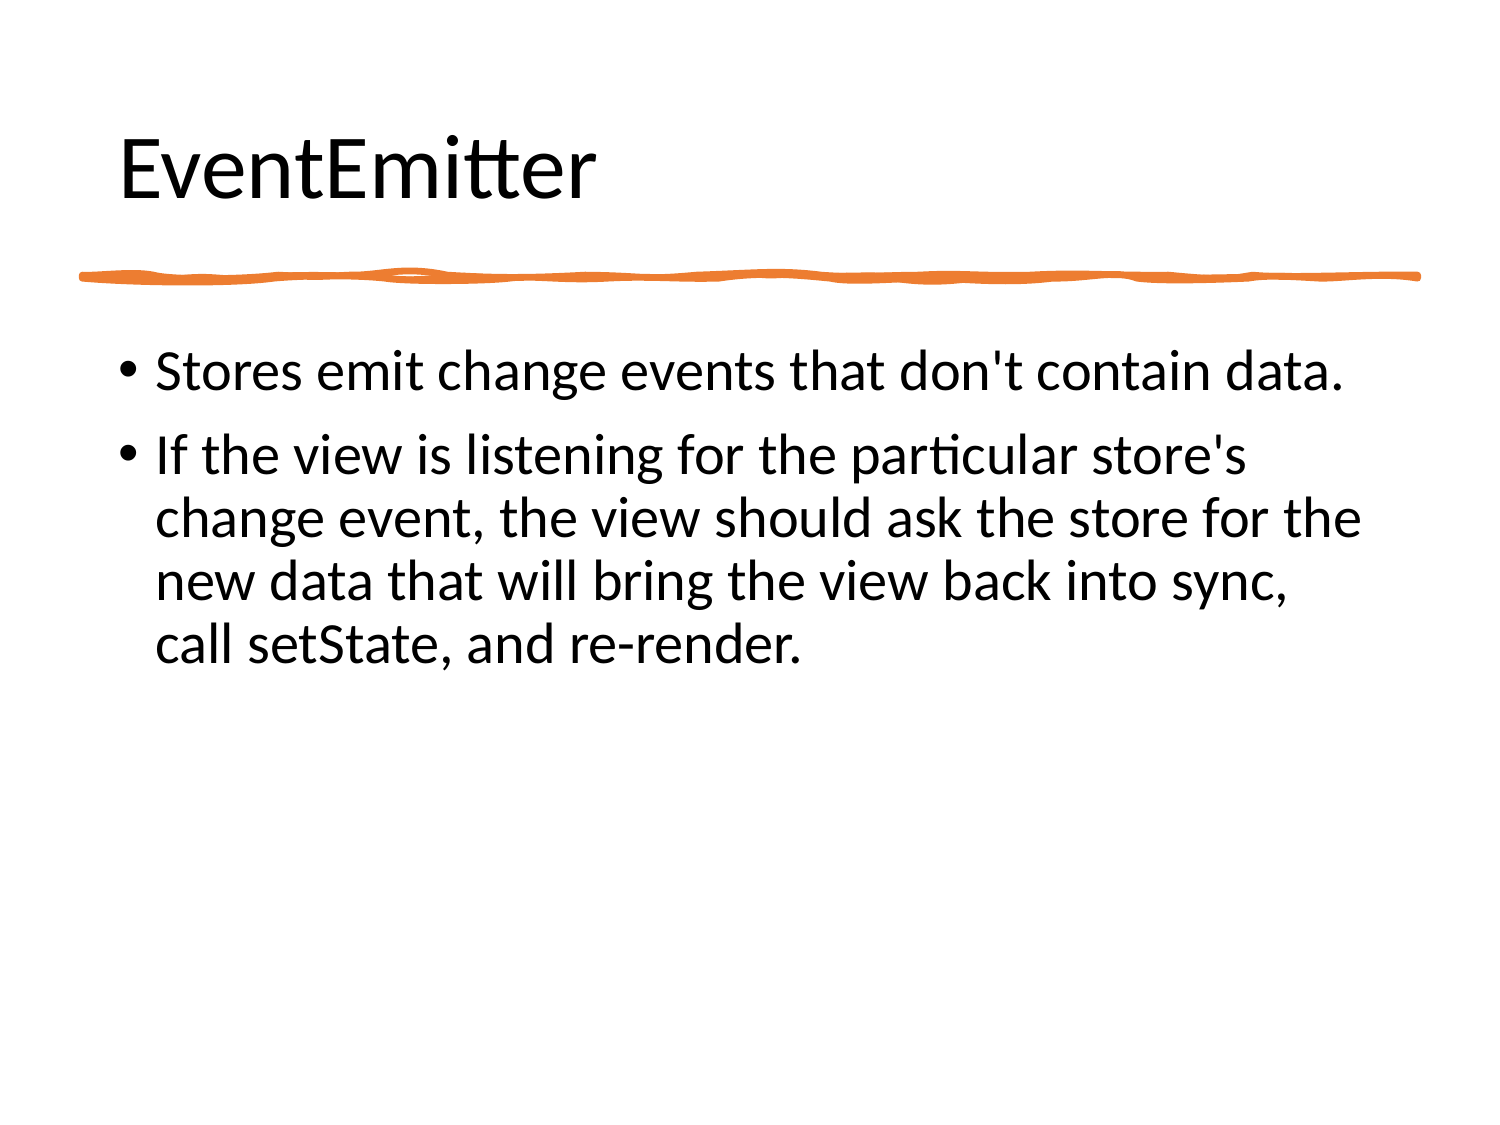

# EventEmitter
Stores emit change events that don't contain data.
If the view is listening for the particular store's change event, the view should ask the store for the new data that will bring the view back into sync, call setState, and re-render.